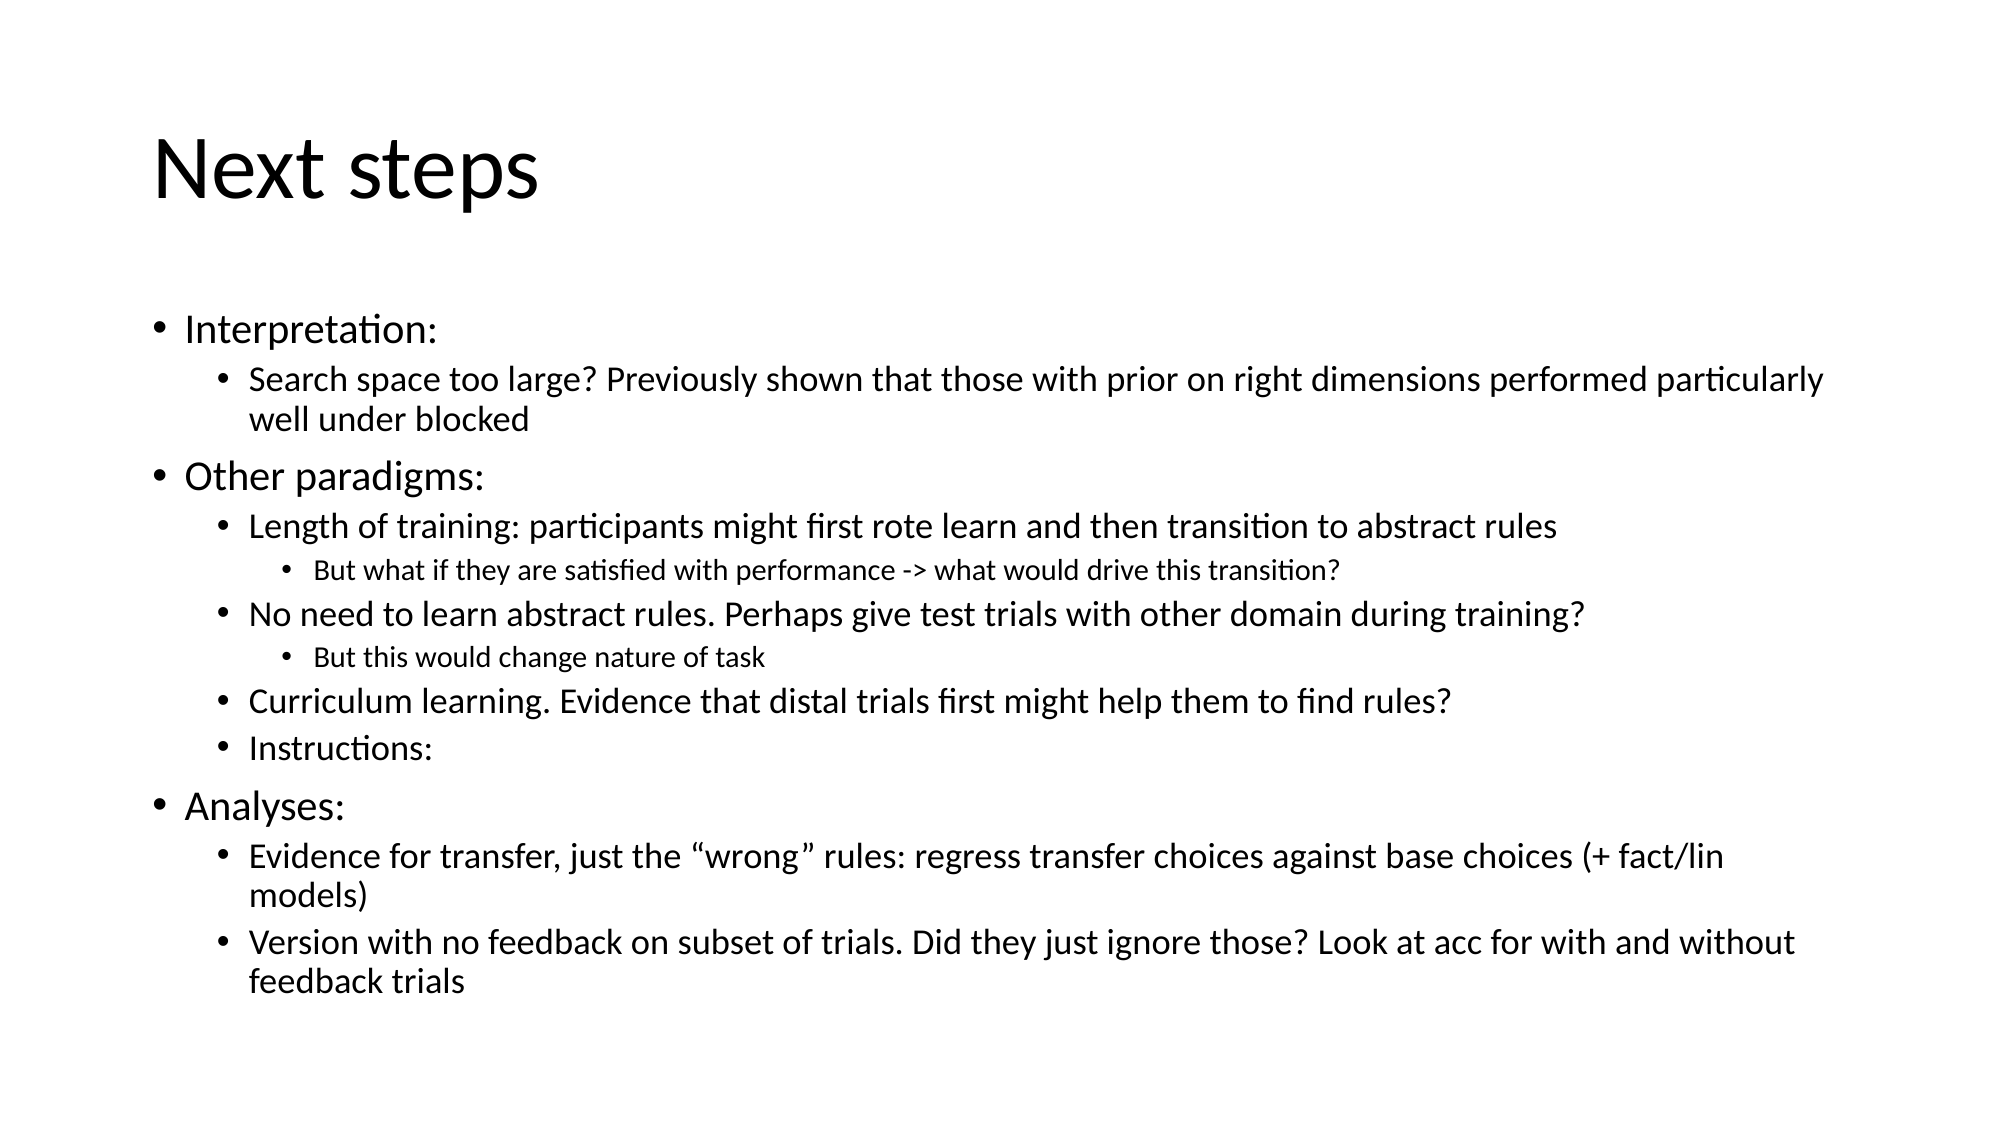

# Next steps
Interpretation:
Search space too large? Previously shown that those with prior on right dimensions performed particularly well under blocked
Other paradigms:
Length of training: participants might first rote learn and then transition to abstract rules
But what if they are satisfied with performance -> what would drive this transition?
No need to learn abstract rules. Perhaps give test trials with other domain during training?
But this would change nature of task
Curriculum learning. Evidence that distal trials first might help them to find rules?
Instructions:
Analyses:
Evidence for transfer, just the “wrong” rules: regress transfer choices against base choices (+ fact/lin models)
Version with no feedback on subset of trials. Did they just ignore those? Look at acc for with and without feedback trials